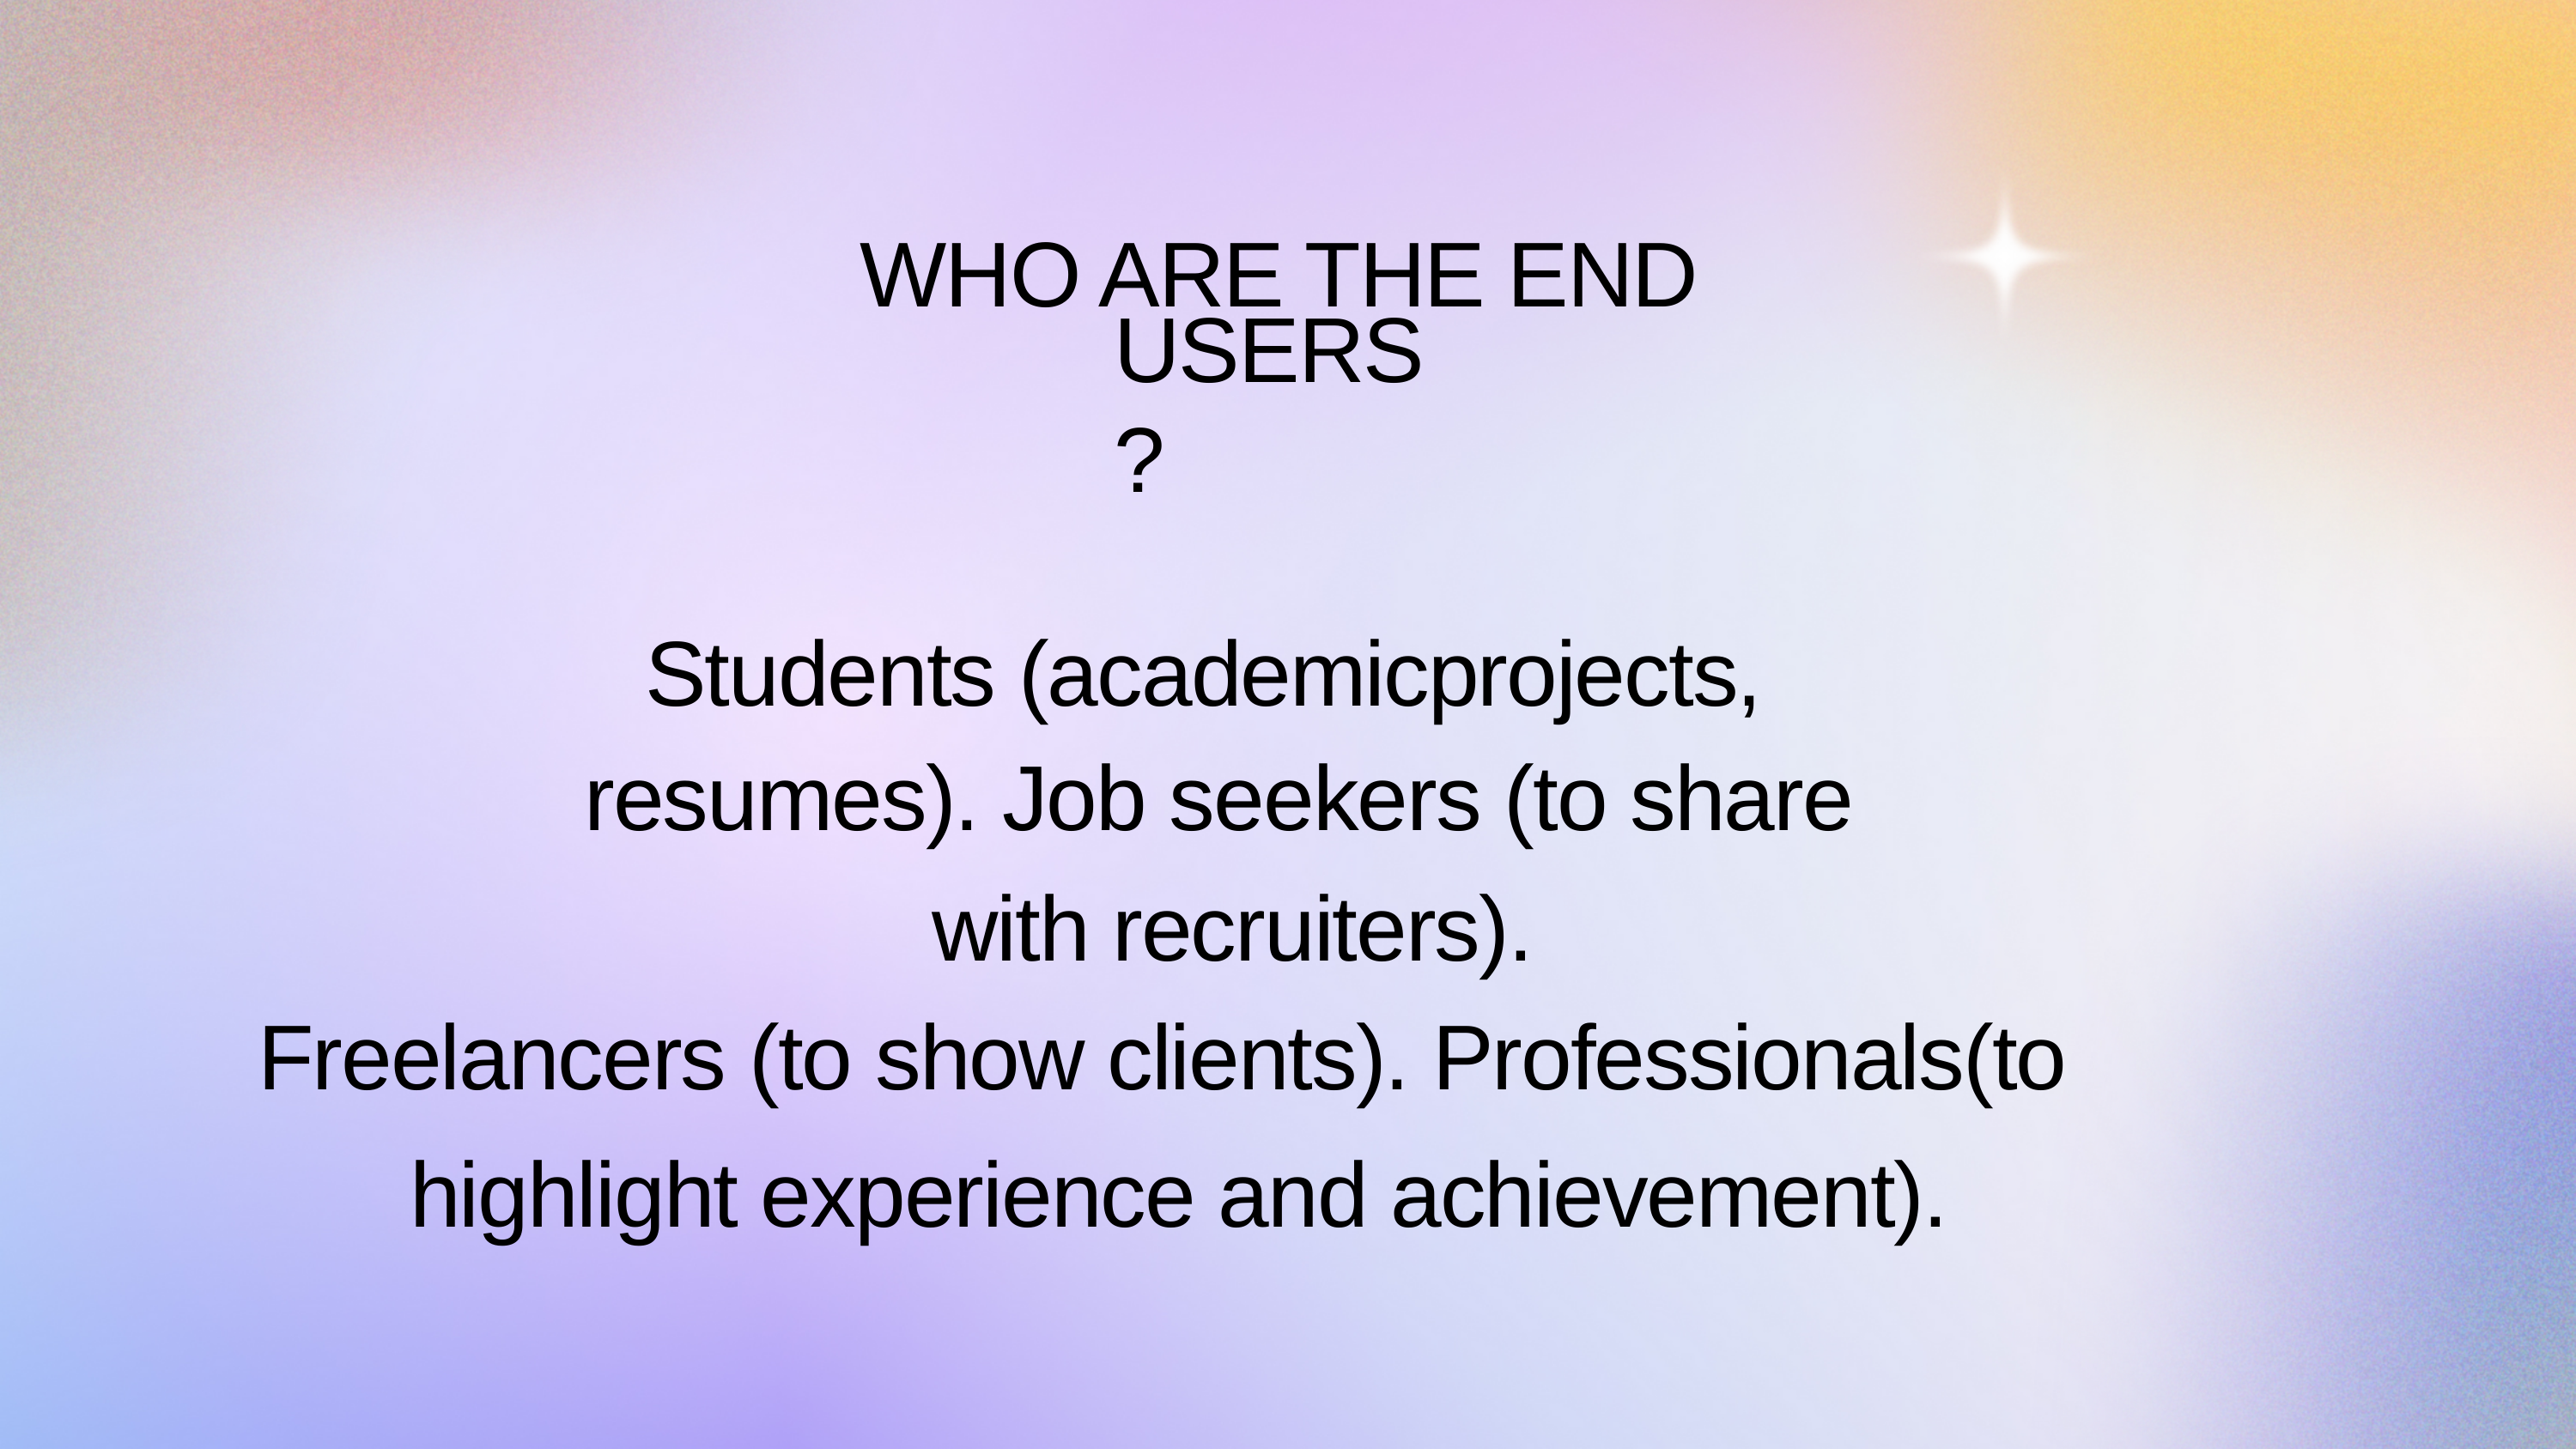

WHO ARE THE END

USERS?

Students (academicprojects,

resumes). Job seekers (to share

with recruiters).

Freelancers (to show clients). Professionals(to

highlight experience and achievement).